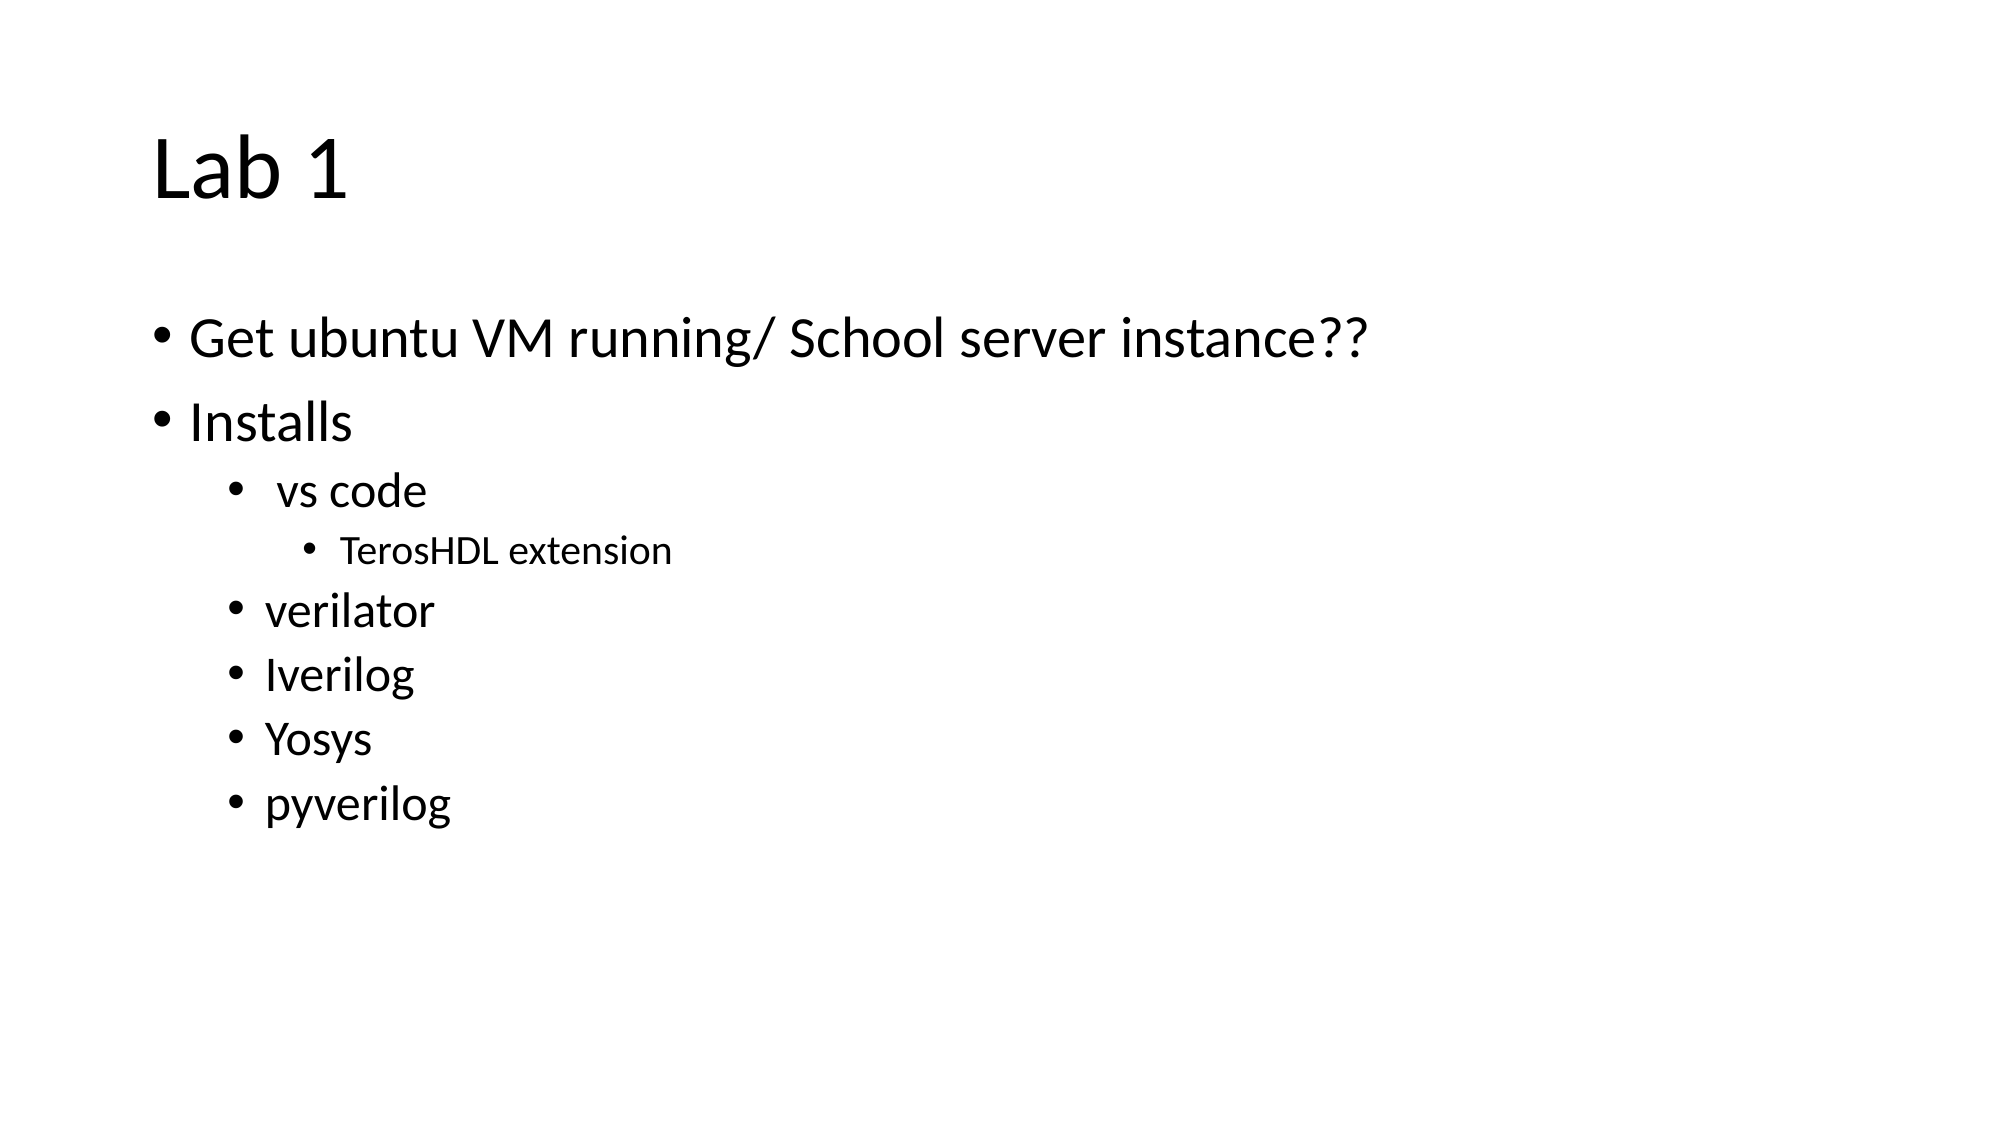

# Lab 1
Get ubuntu VM running/ School server instance??
Installs
 vs code
TerosHDL extension
verilator
Iverilog
Yosys
pyverilog